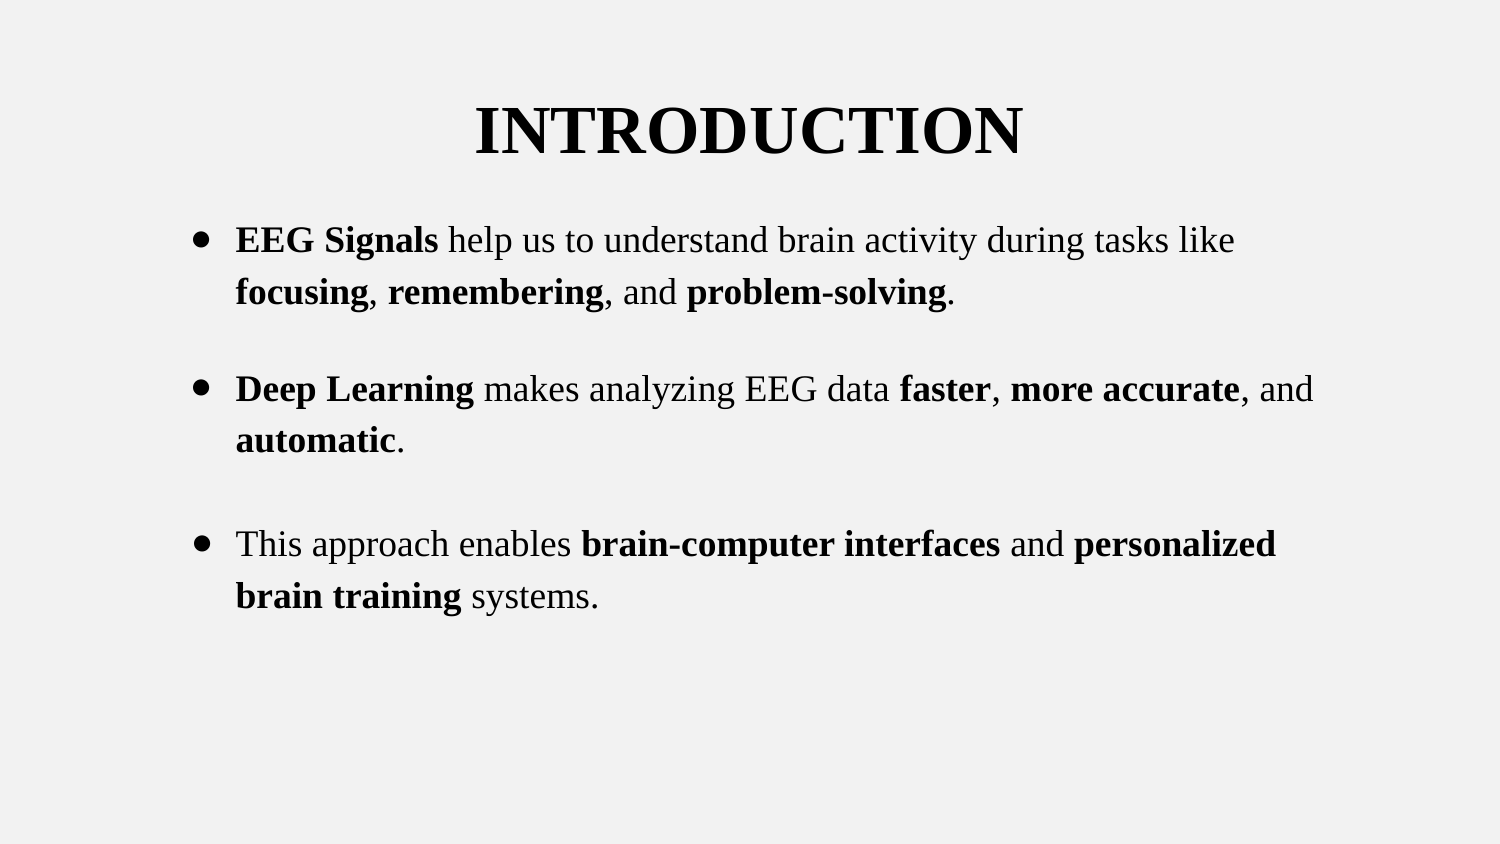

# INTRODUCTION
EEG Signals help us to understand brain activity during tasks like focusing, remembering, and problem-solving.
Deep Learning makes analyzing EEG data faster, more accurate, and automatic.
This approach enables brain-computer interfaces and personalized brain training systems.